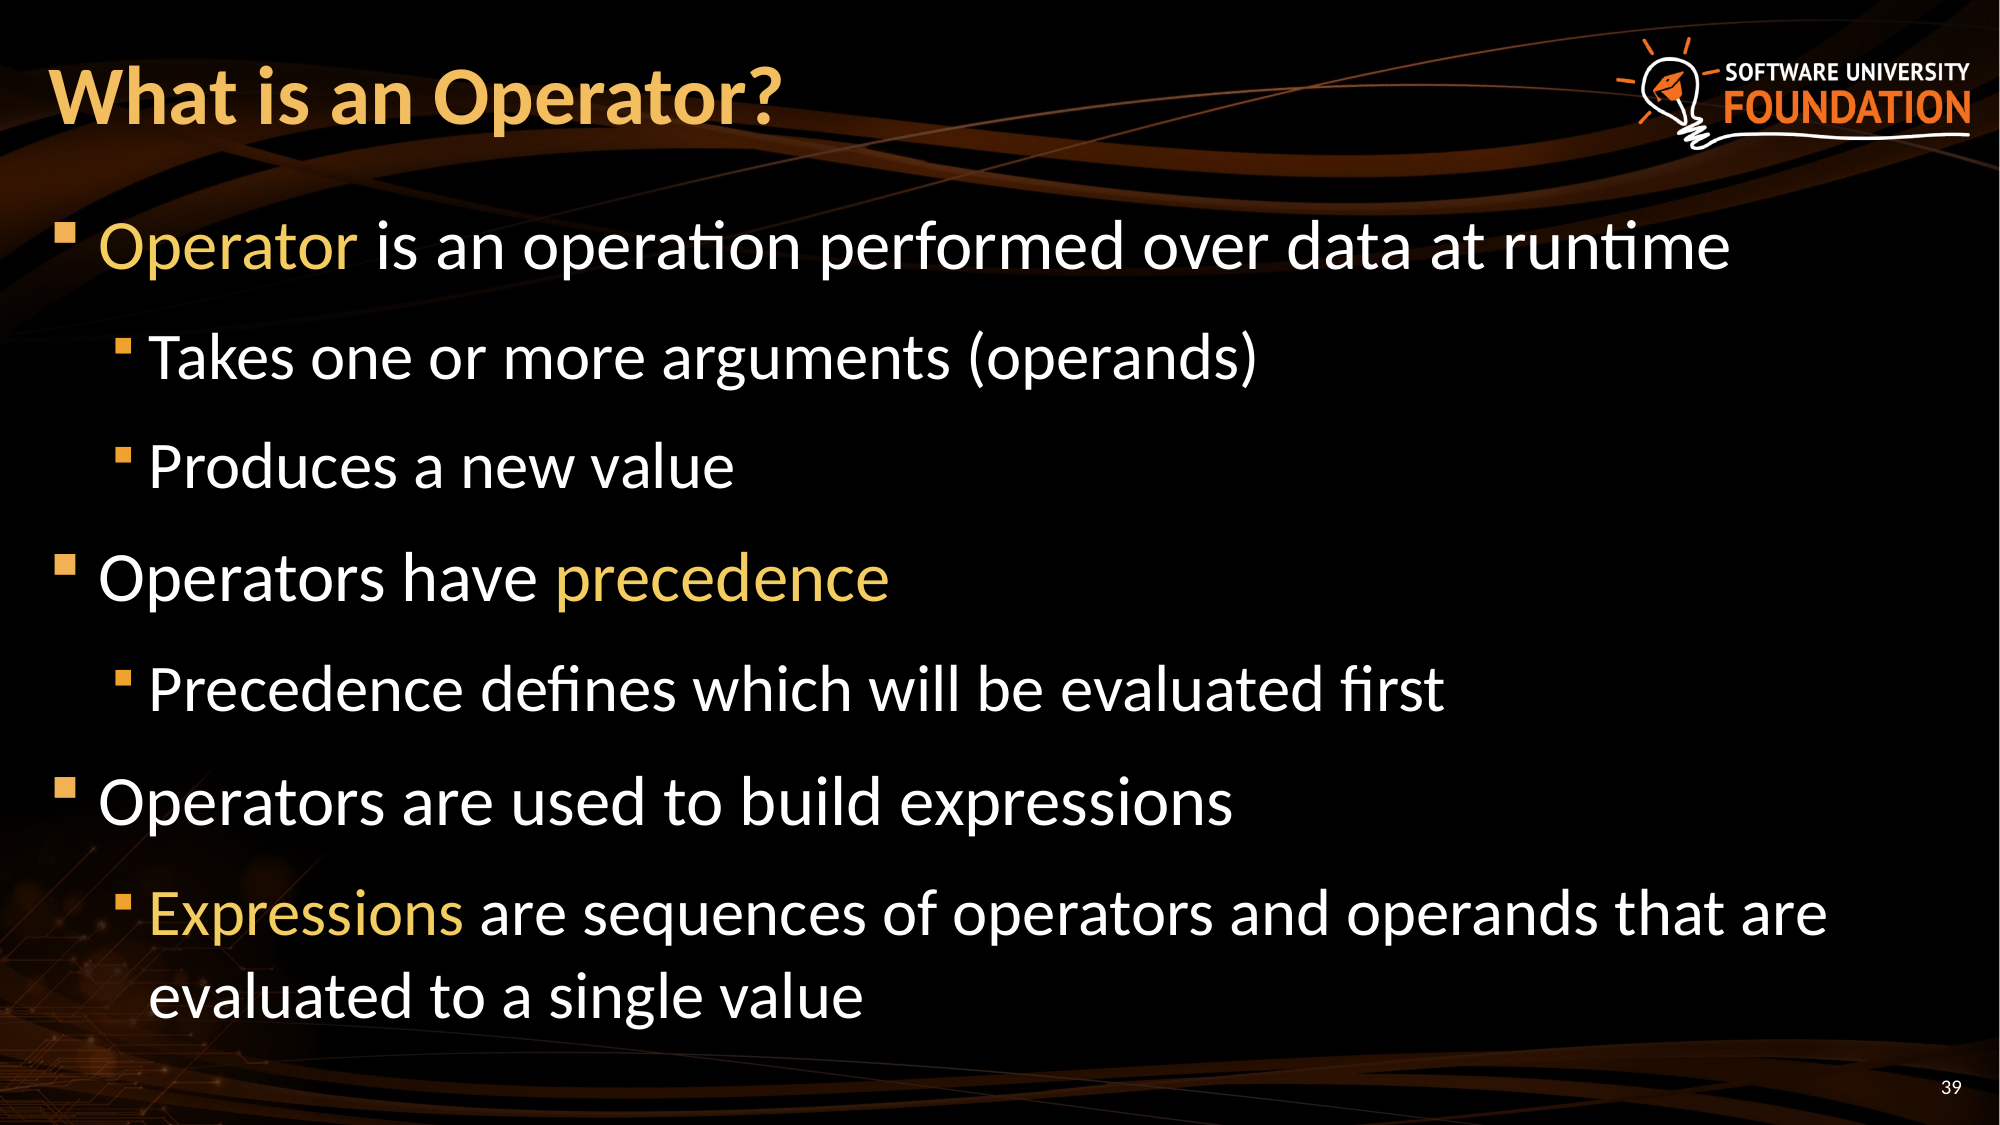

# What is an Operator?
Operator is an operation performed over data at runtime
Takes one or more arguments (operands)
Produces a new value
Operators have precedence
Precedence defines which will be evaluated first
Operators are used to build expressions
Expressions are sequences of operators and operands that are evaluated to a single value
39